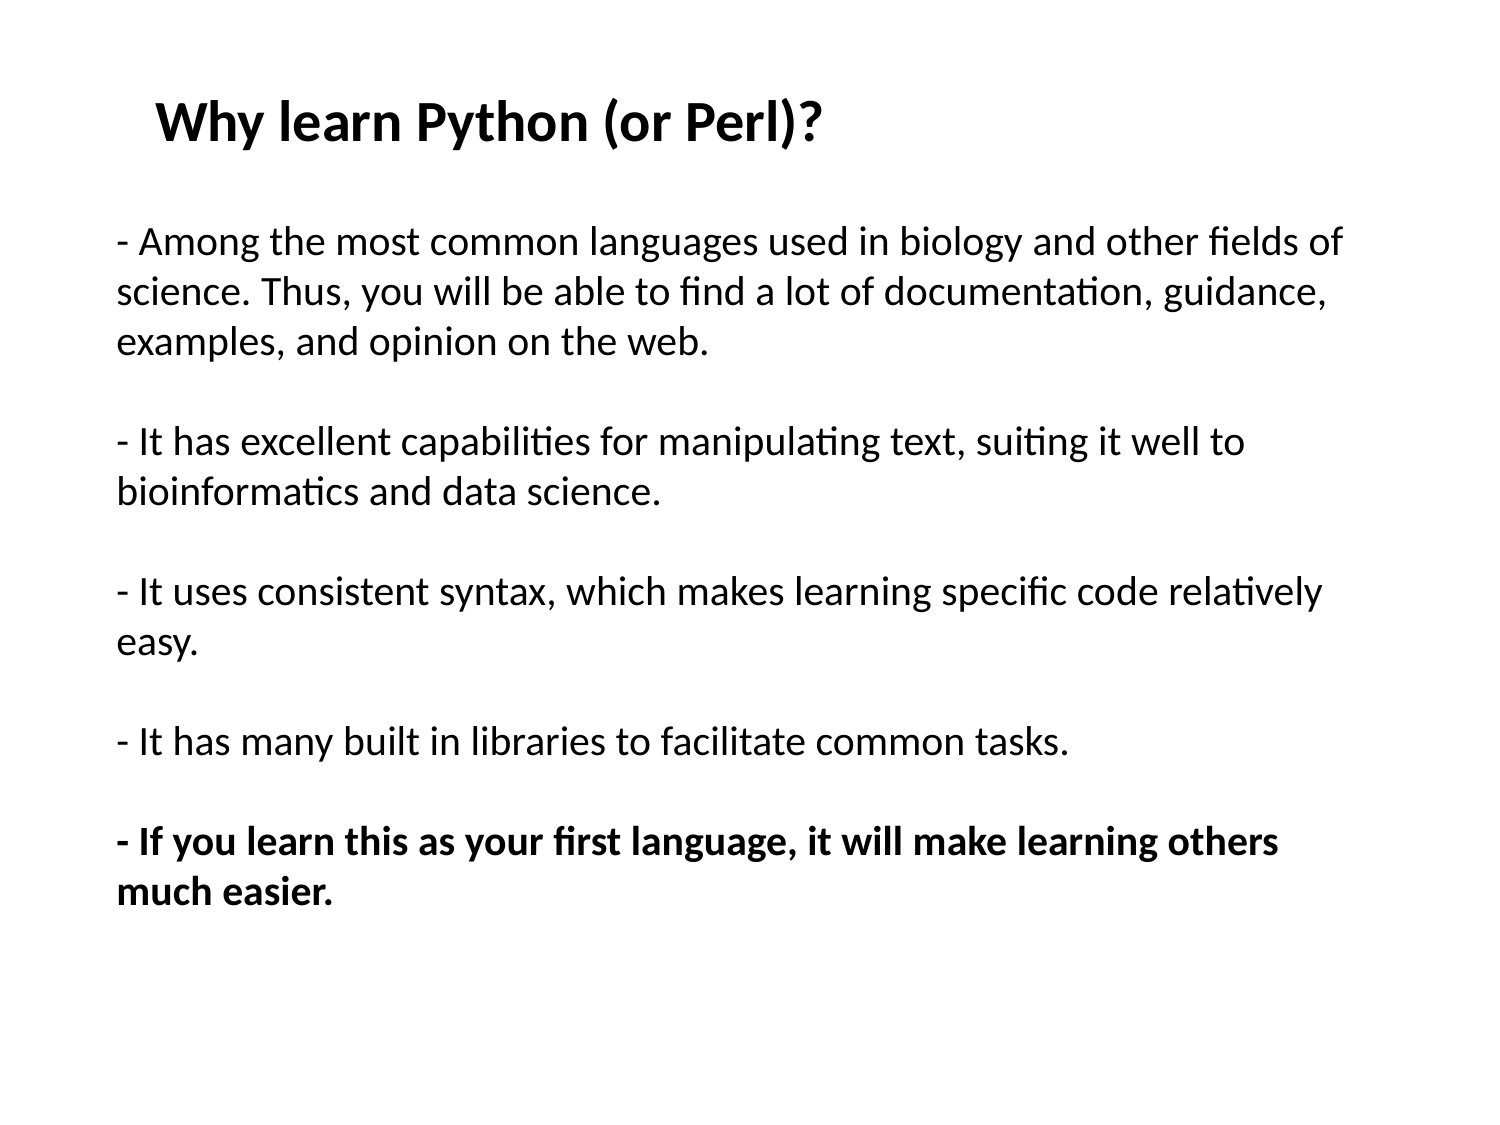

Why learn Python (or Perl)?
- Among the most common languages used in biology and other fields of science. Thus, you will be able to find a lot of documentation, guidance, examples, and opinion on the web.

- It has excellent capabilities for manipulating text, suiting it well to bioinformatics and data science.

- It uses consistent syntax, which makes learning specific code relatively easy.

- It has many built in libraries to facilitate common tasks.

- If you learn this as your first language, it will make learning others much easier.